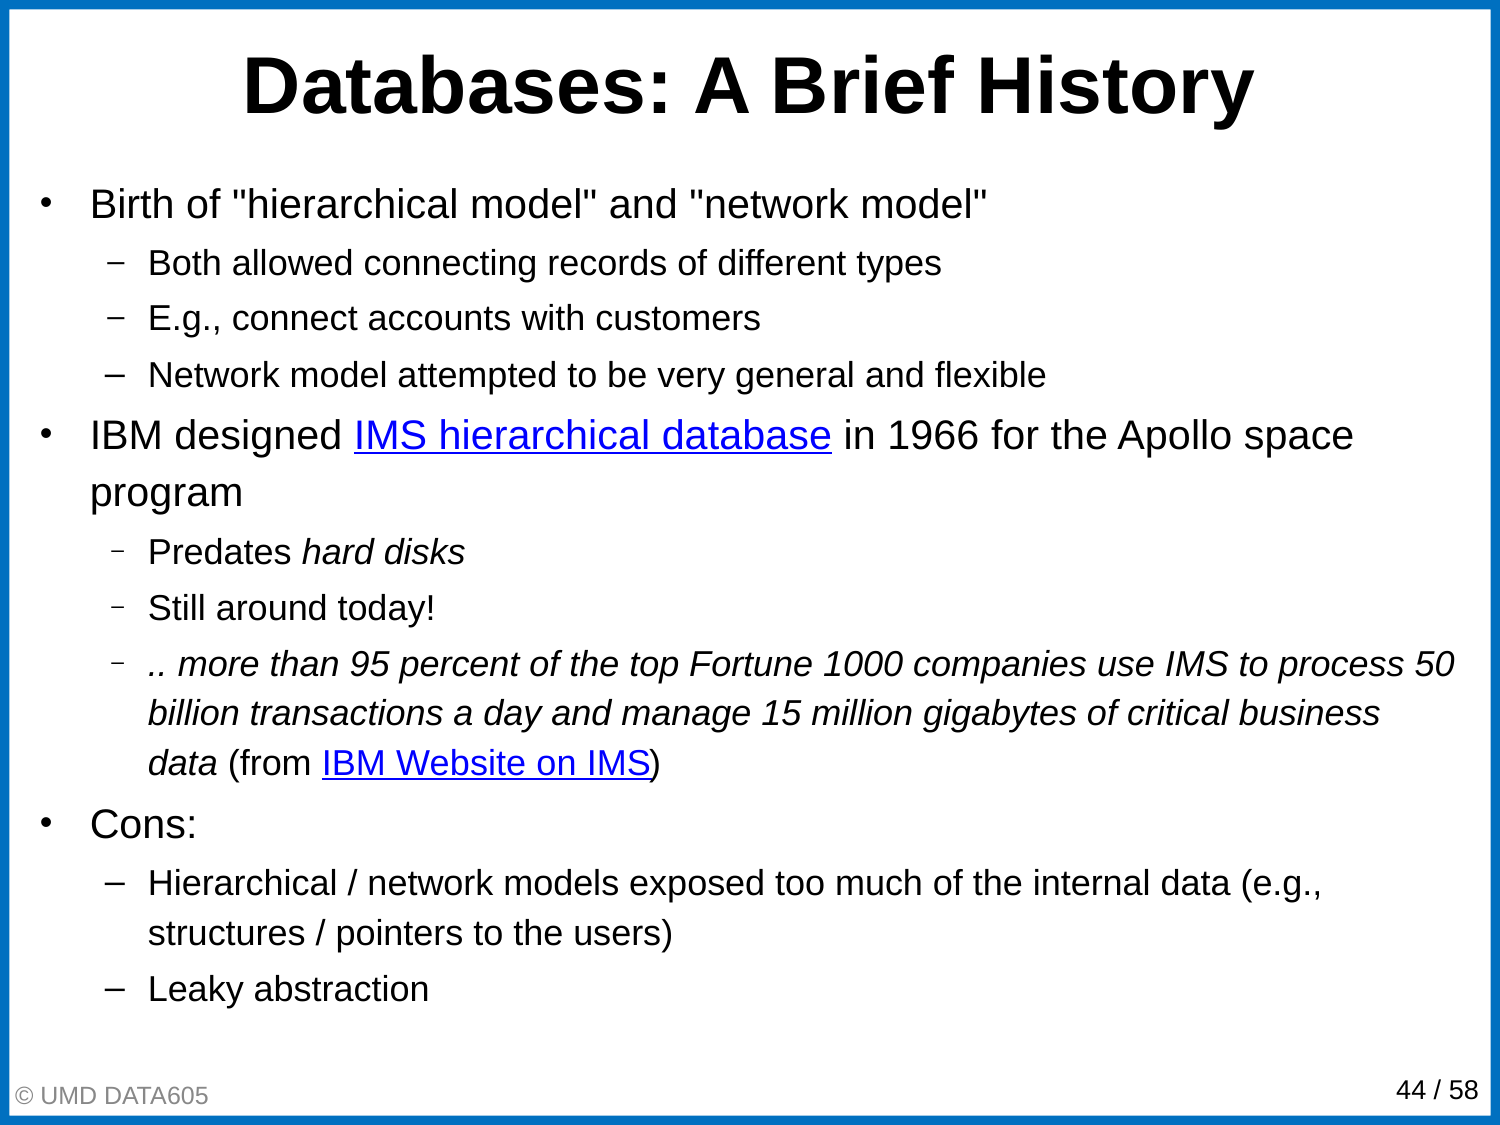

# Databases: A Brief History
Birth of "hierarchical model" and "network model"
Both allowed connecting records of different types
E.g., connect accounts with customers
Network model attempted to be very general and flexible
IBM designed IMS hierarchical database in 1966 for the Apollo space program
Predates hard disks
Still around today!
.. more than 95 percent of the top Fortune 1000 companies use IMS to process 50 billion transactions a day and manage 15 million gigabytes of critical business data (from IBM Website on IMS)
Cons:
Hierarchical / network models exposed too much of the internal data (e.g., structures / pointers to the users)
Leaky abstraction
© UMD DATA605
44 / 58